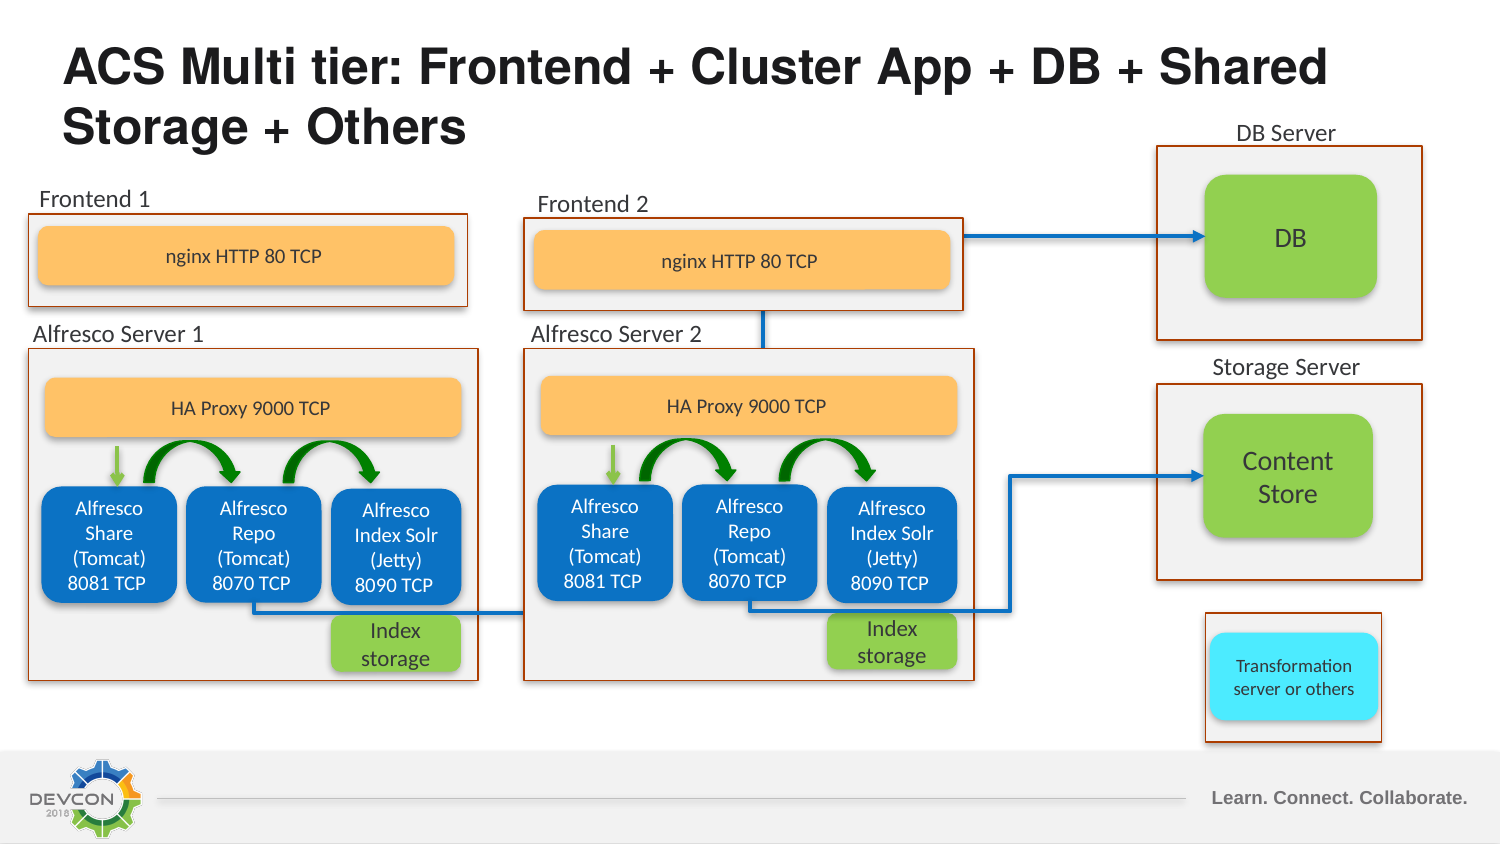

ACS Multi tier: Frontend + Cluster App + DB + Shared Storage + Others
DB Server

DB
Frontend 1
Frontend 2

nginx HTTP 80 TCP

nginx HTTP 80 TCP
Alfresco Server 2
Alfresco Server 1
Storage Server

HA Proxy 9000 TCP
HA Proxy 9000 TCP

Content Store

Alfresco Repo (Tomcat) 8070 TCP
Alfresco Share (Tomcat) 8081 TCP
Alfresco Repo (Tomcat) 8070 TCP
Alfresco Share (Tomcat) 8081 TCP
Alfresco Index Solr (Jetty) 8090 TCP
Alfresco Index Solr (Jetty) 8090 TCP

Transformation server or others
Index storage
Index storage